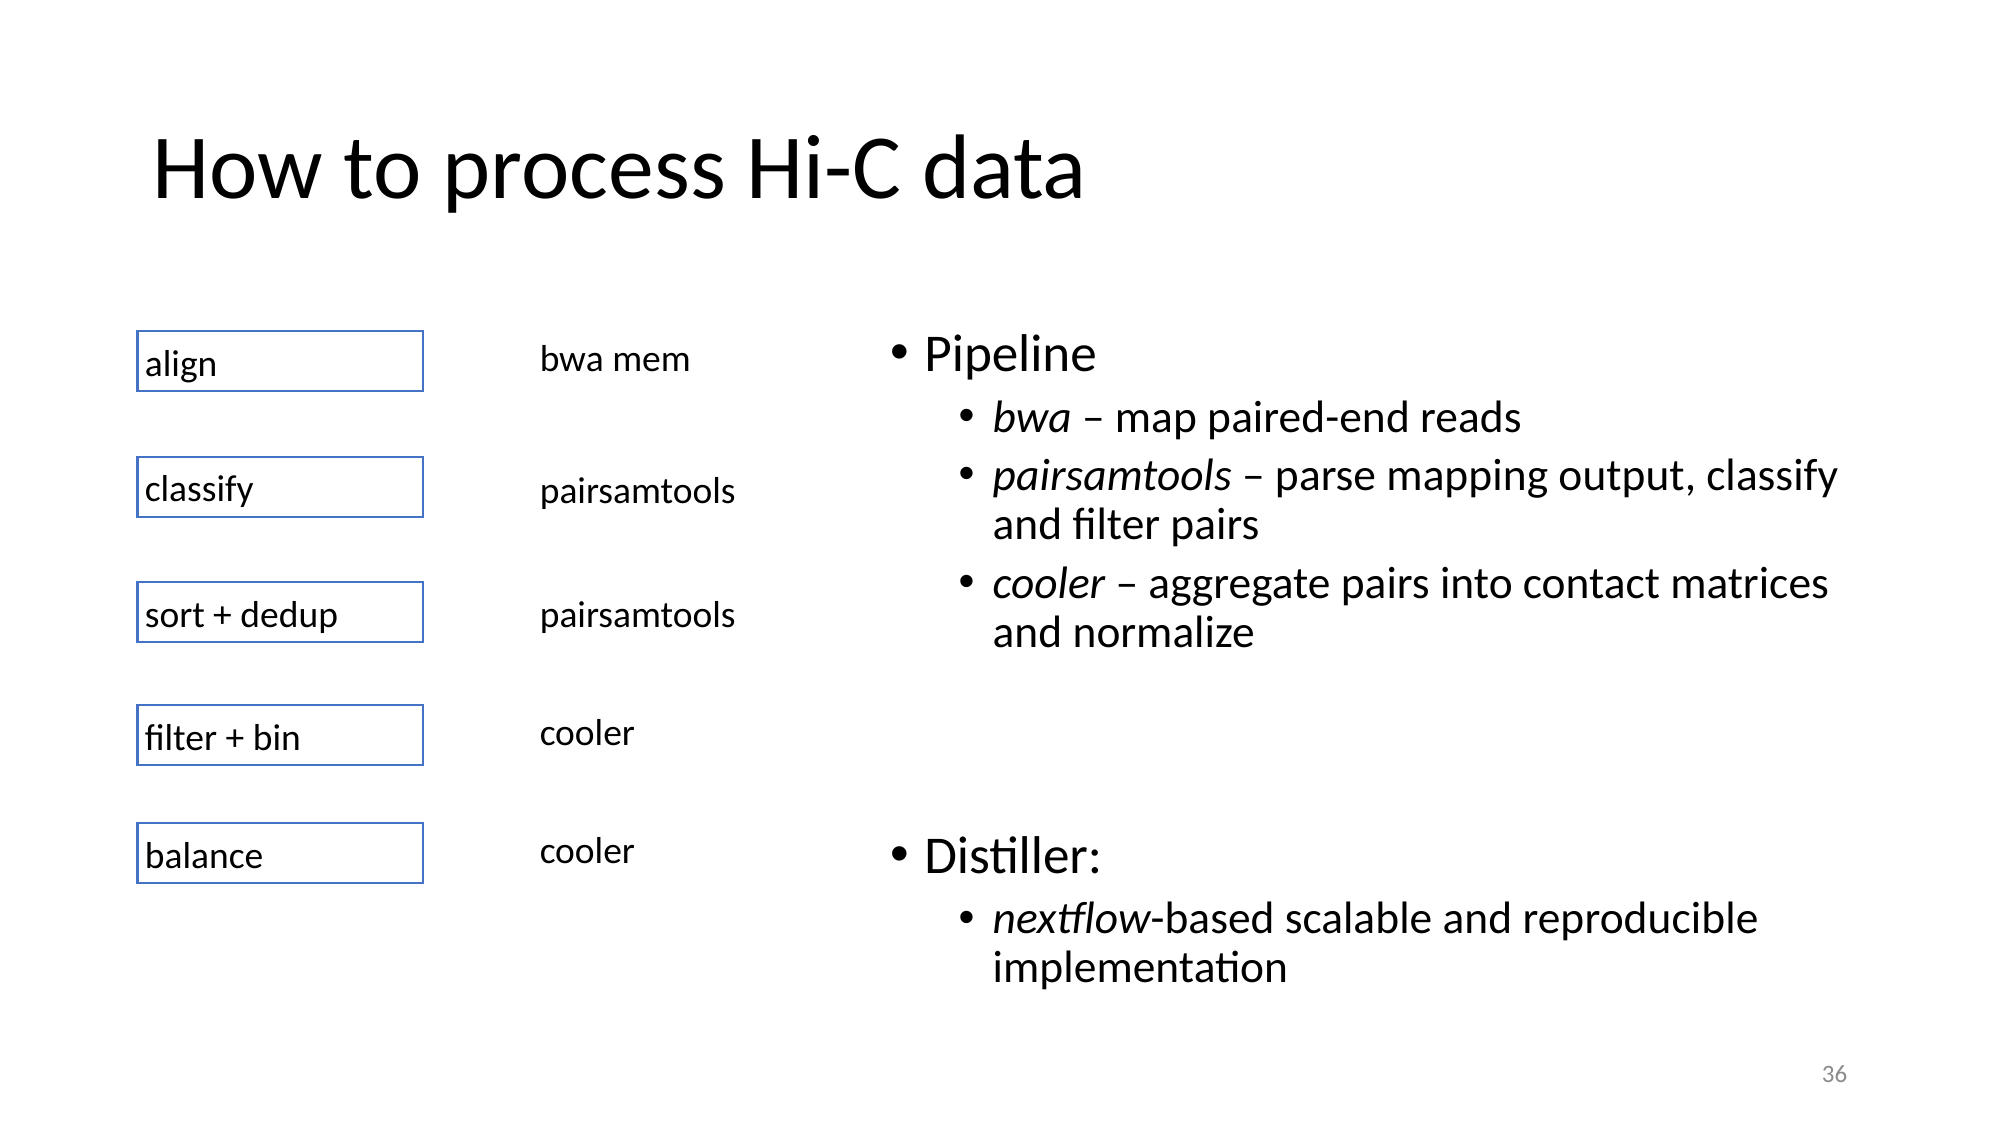

36
# How to process Hi-C data
Pipeline
bwa – map paired-end reads
pairsamtools – parse mapping output, classify and filter pairs
cooler – aggregate pairs into contact matrices and normalize

Distiller:
nextflow-based scalable and reproducible implementation
bwa mem
align
classify
pairsamtools
sort + dedup
pairsamtools
cooler
filter + bin
cooler
balance